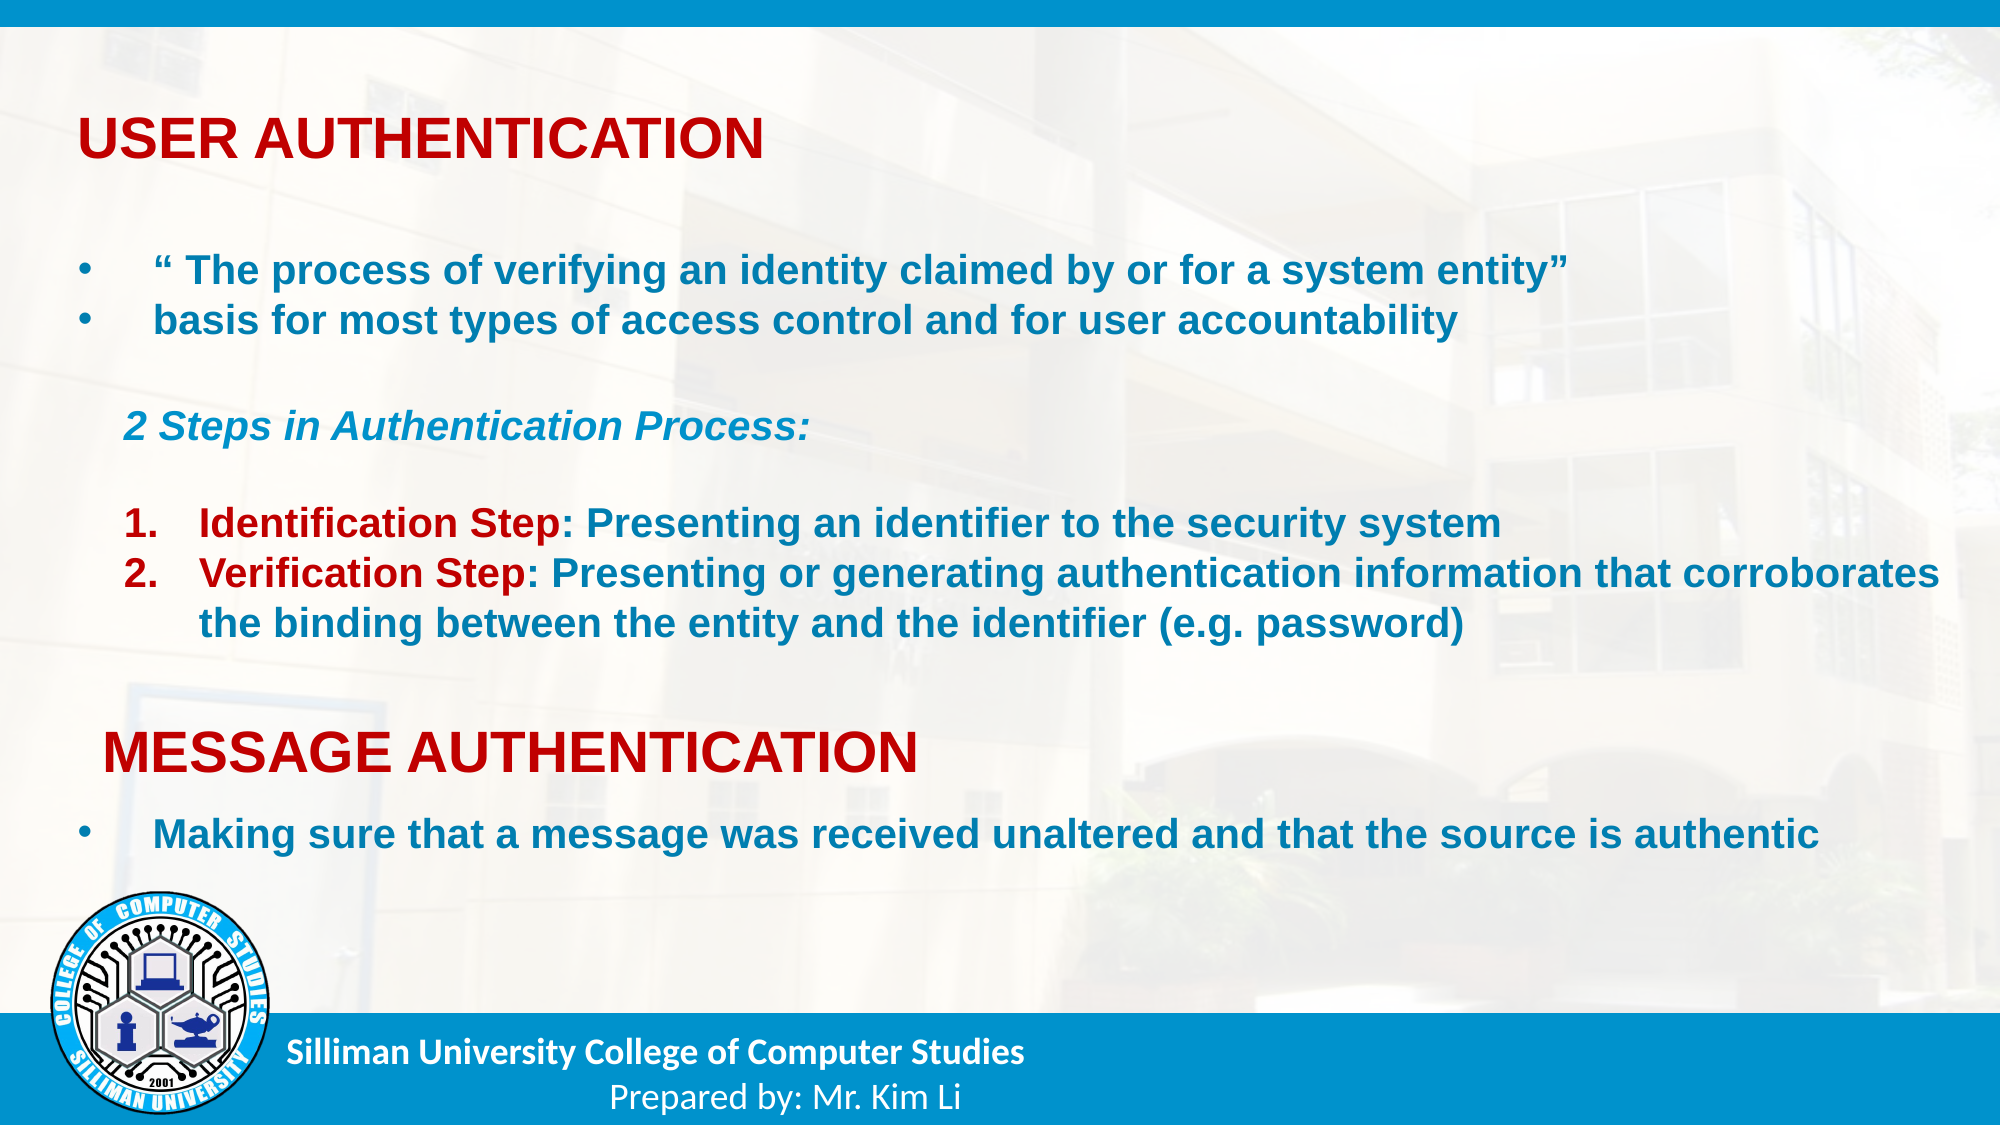

USER AUTHENTICATION
“ The process of verifying an identity claimed by or for a system entity”
basis for most types of access control and for user accountability
2 Steps in Authentication Process:
Identification Step: Presenting an identifier to the security system
Verification Step: Presenting or generating authentication information that corroborates the binding between the entity and the identifier (e.g. password)
MESSAGE AUTHENTICATION
Making sure that a message was received unaltered and that the source is authentic